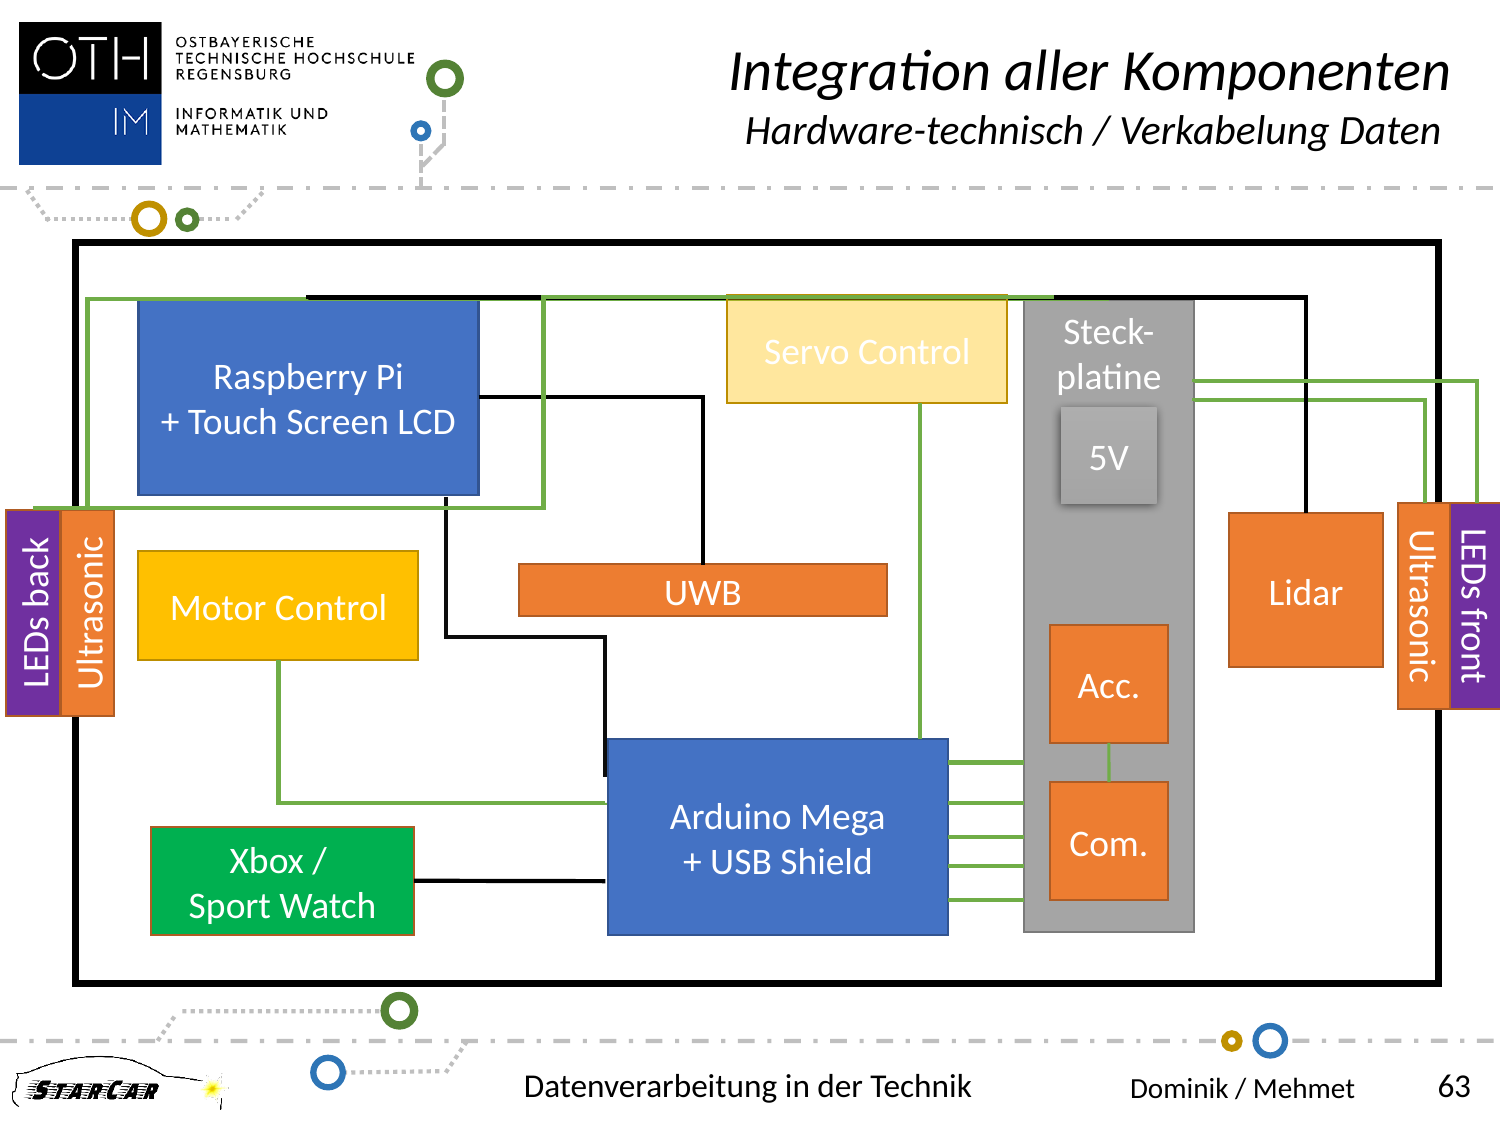

Integration aller Komponenten
Hardware-technisch / Verkabelung Daten

Servo Control
Raspberry Pi
+ Touch Screen LCD
Steck-platine
5V
Lidar
Motor Control
UWB
Ultrasonic
LEDs front
LEDs back
Ultrasonic
Acc.
Arduino Mega
+ USB Shield
Com.
Xbox /
Sport Watch
Datenverarbeitung in der Technik
Dominik / Mehmet